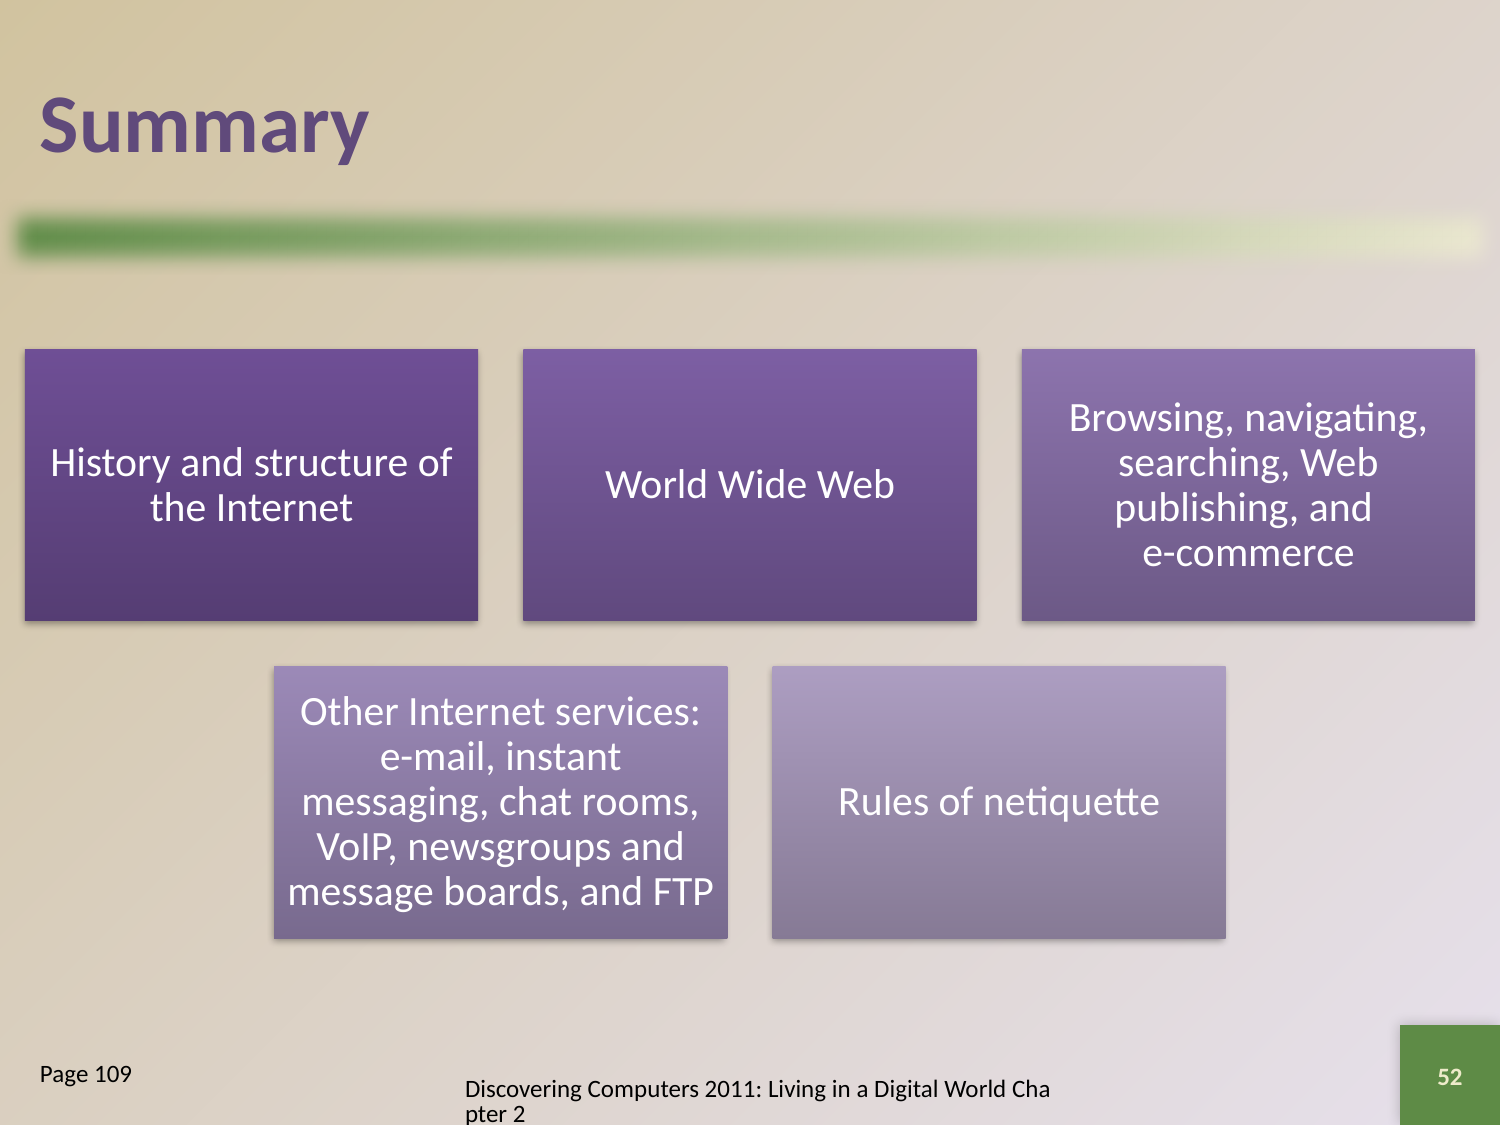

# Summary
History and structure of the Internet
World Wide Web
Browsing, navigating, searching, Web publishing, and
e-commerce
Other Internet services: e-mail, instant messaging, chat rooms, VoIP, newsgroups and message boards, and FTP
Rules of netiquette
52
Page 109
Discovering Computers 2011: Living in a Digital World Chapter 2